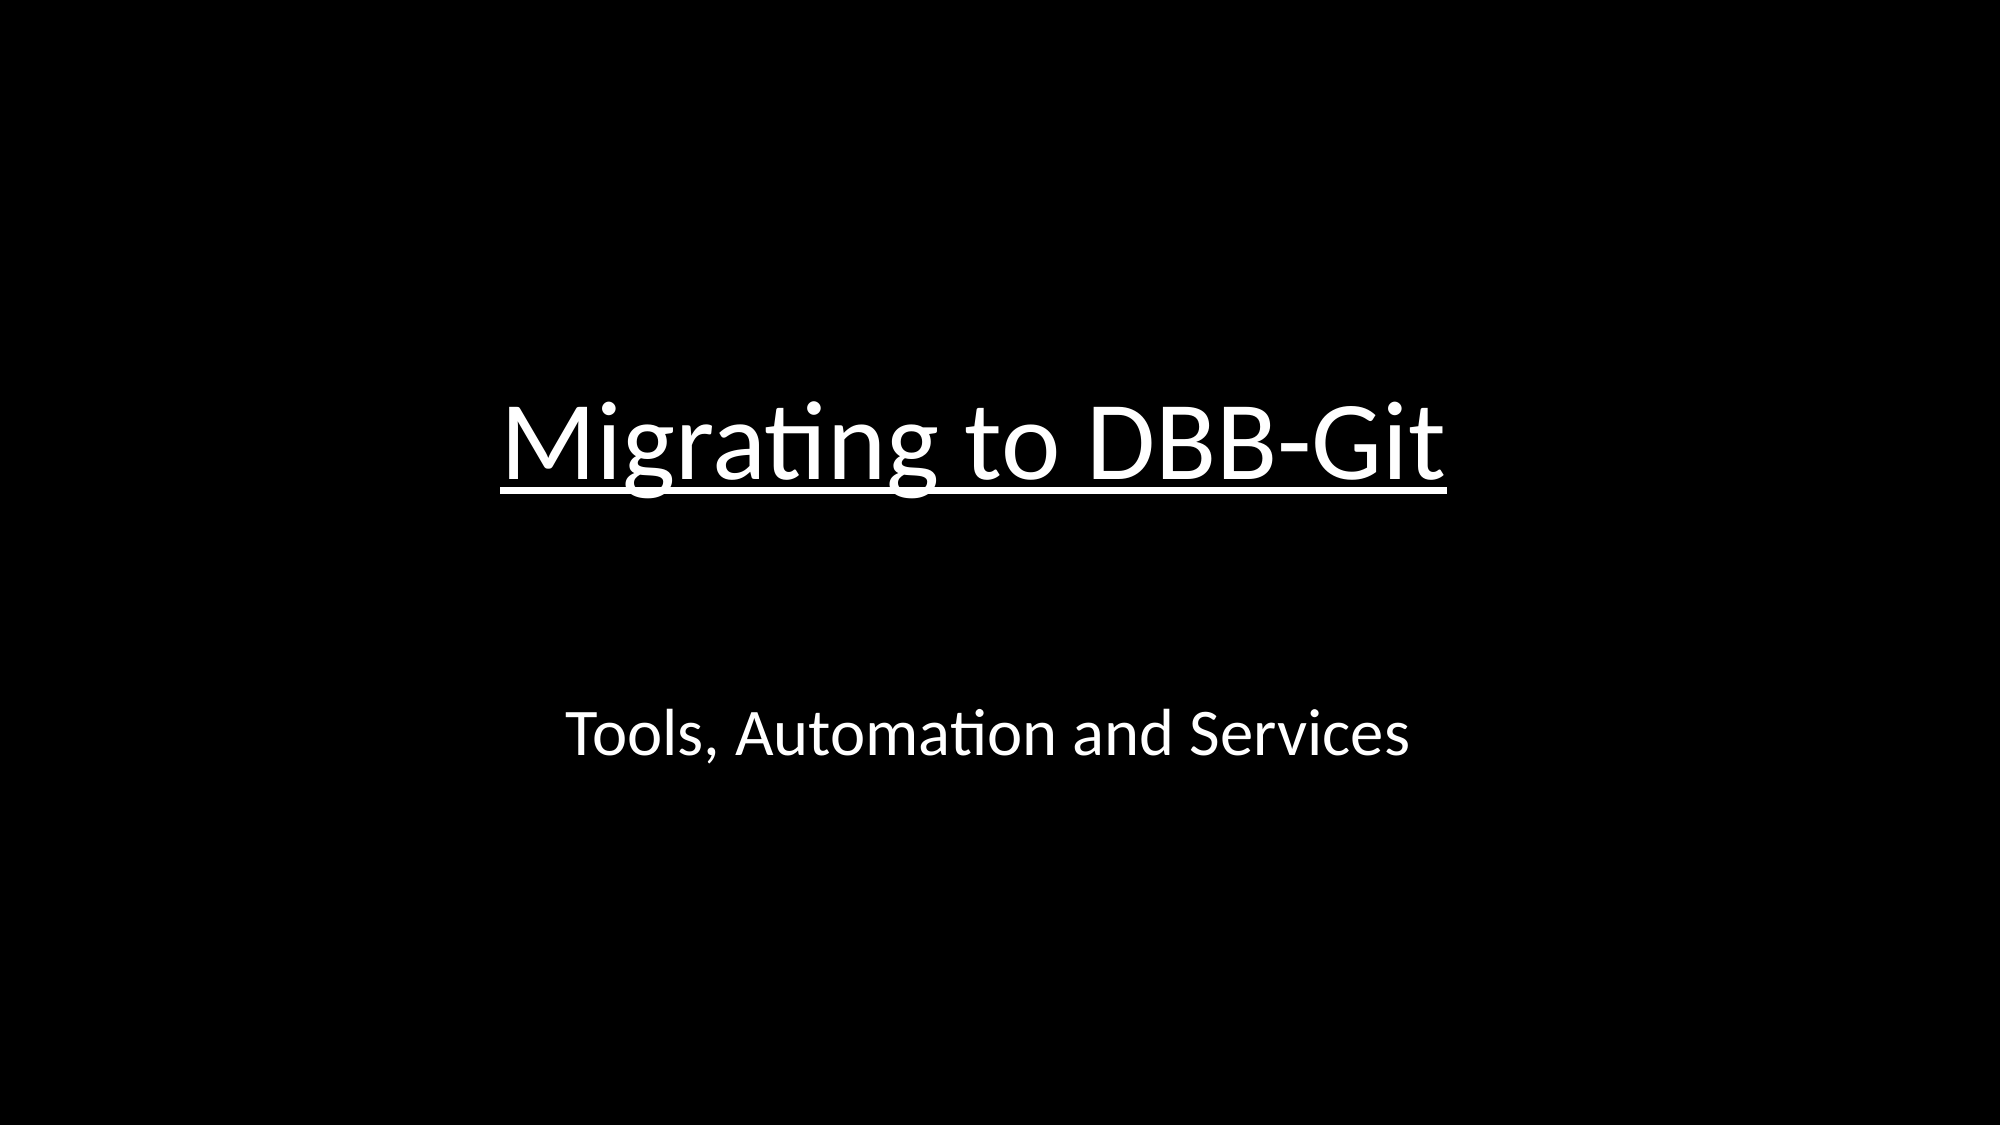

# Migrating to DBB-Git
Tools, Automation and Services